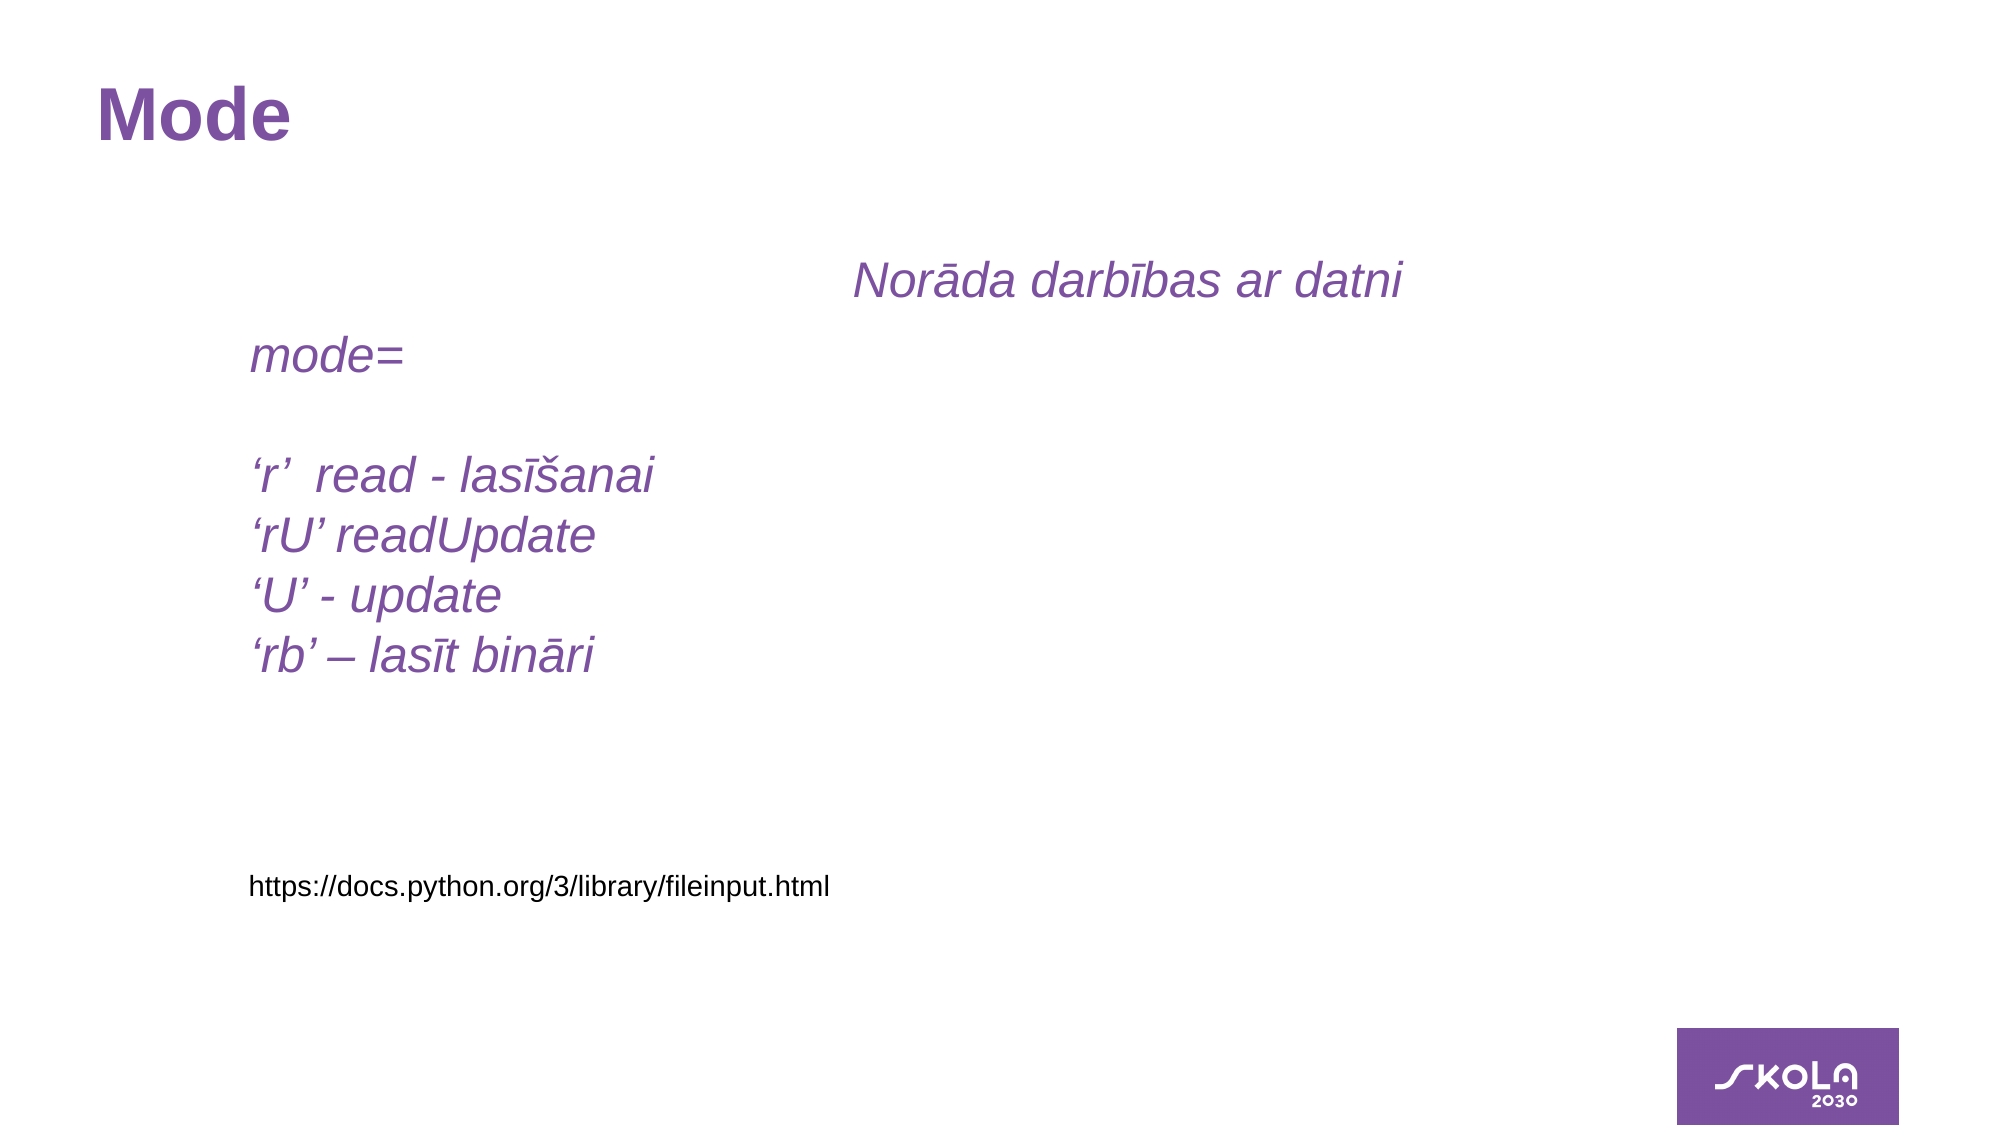

# Mode
Norāda darbības ar datni
mode=

‘r’  read - lasīšanai
‘rU’ readUpdate
‘U’ - update
‘rb’ – lasīt bināri

https://docs.python.org/3/library/fileinput.html